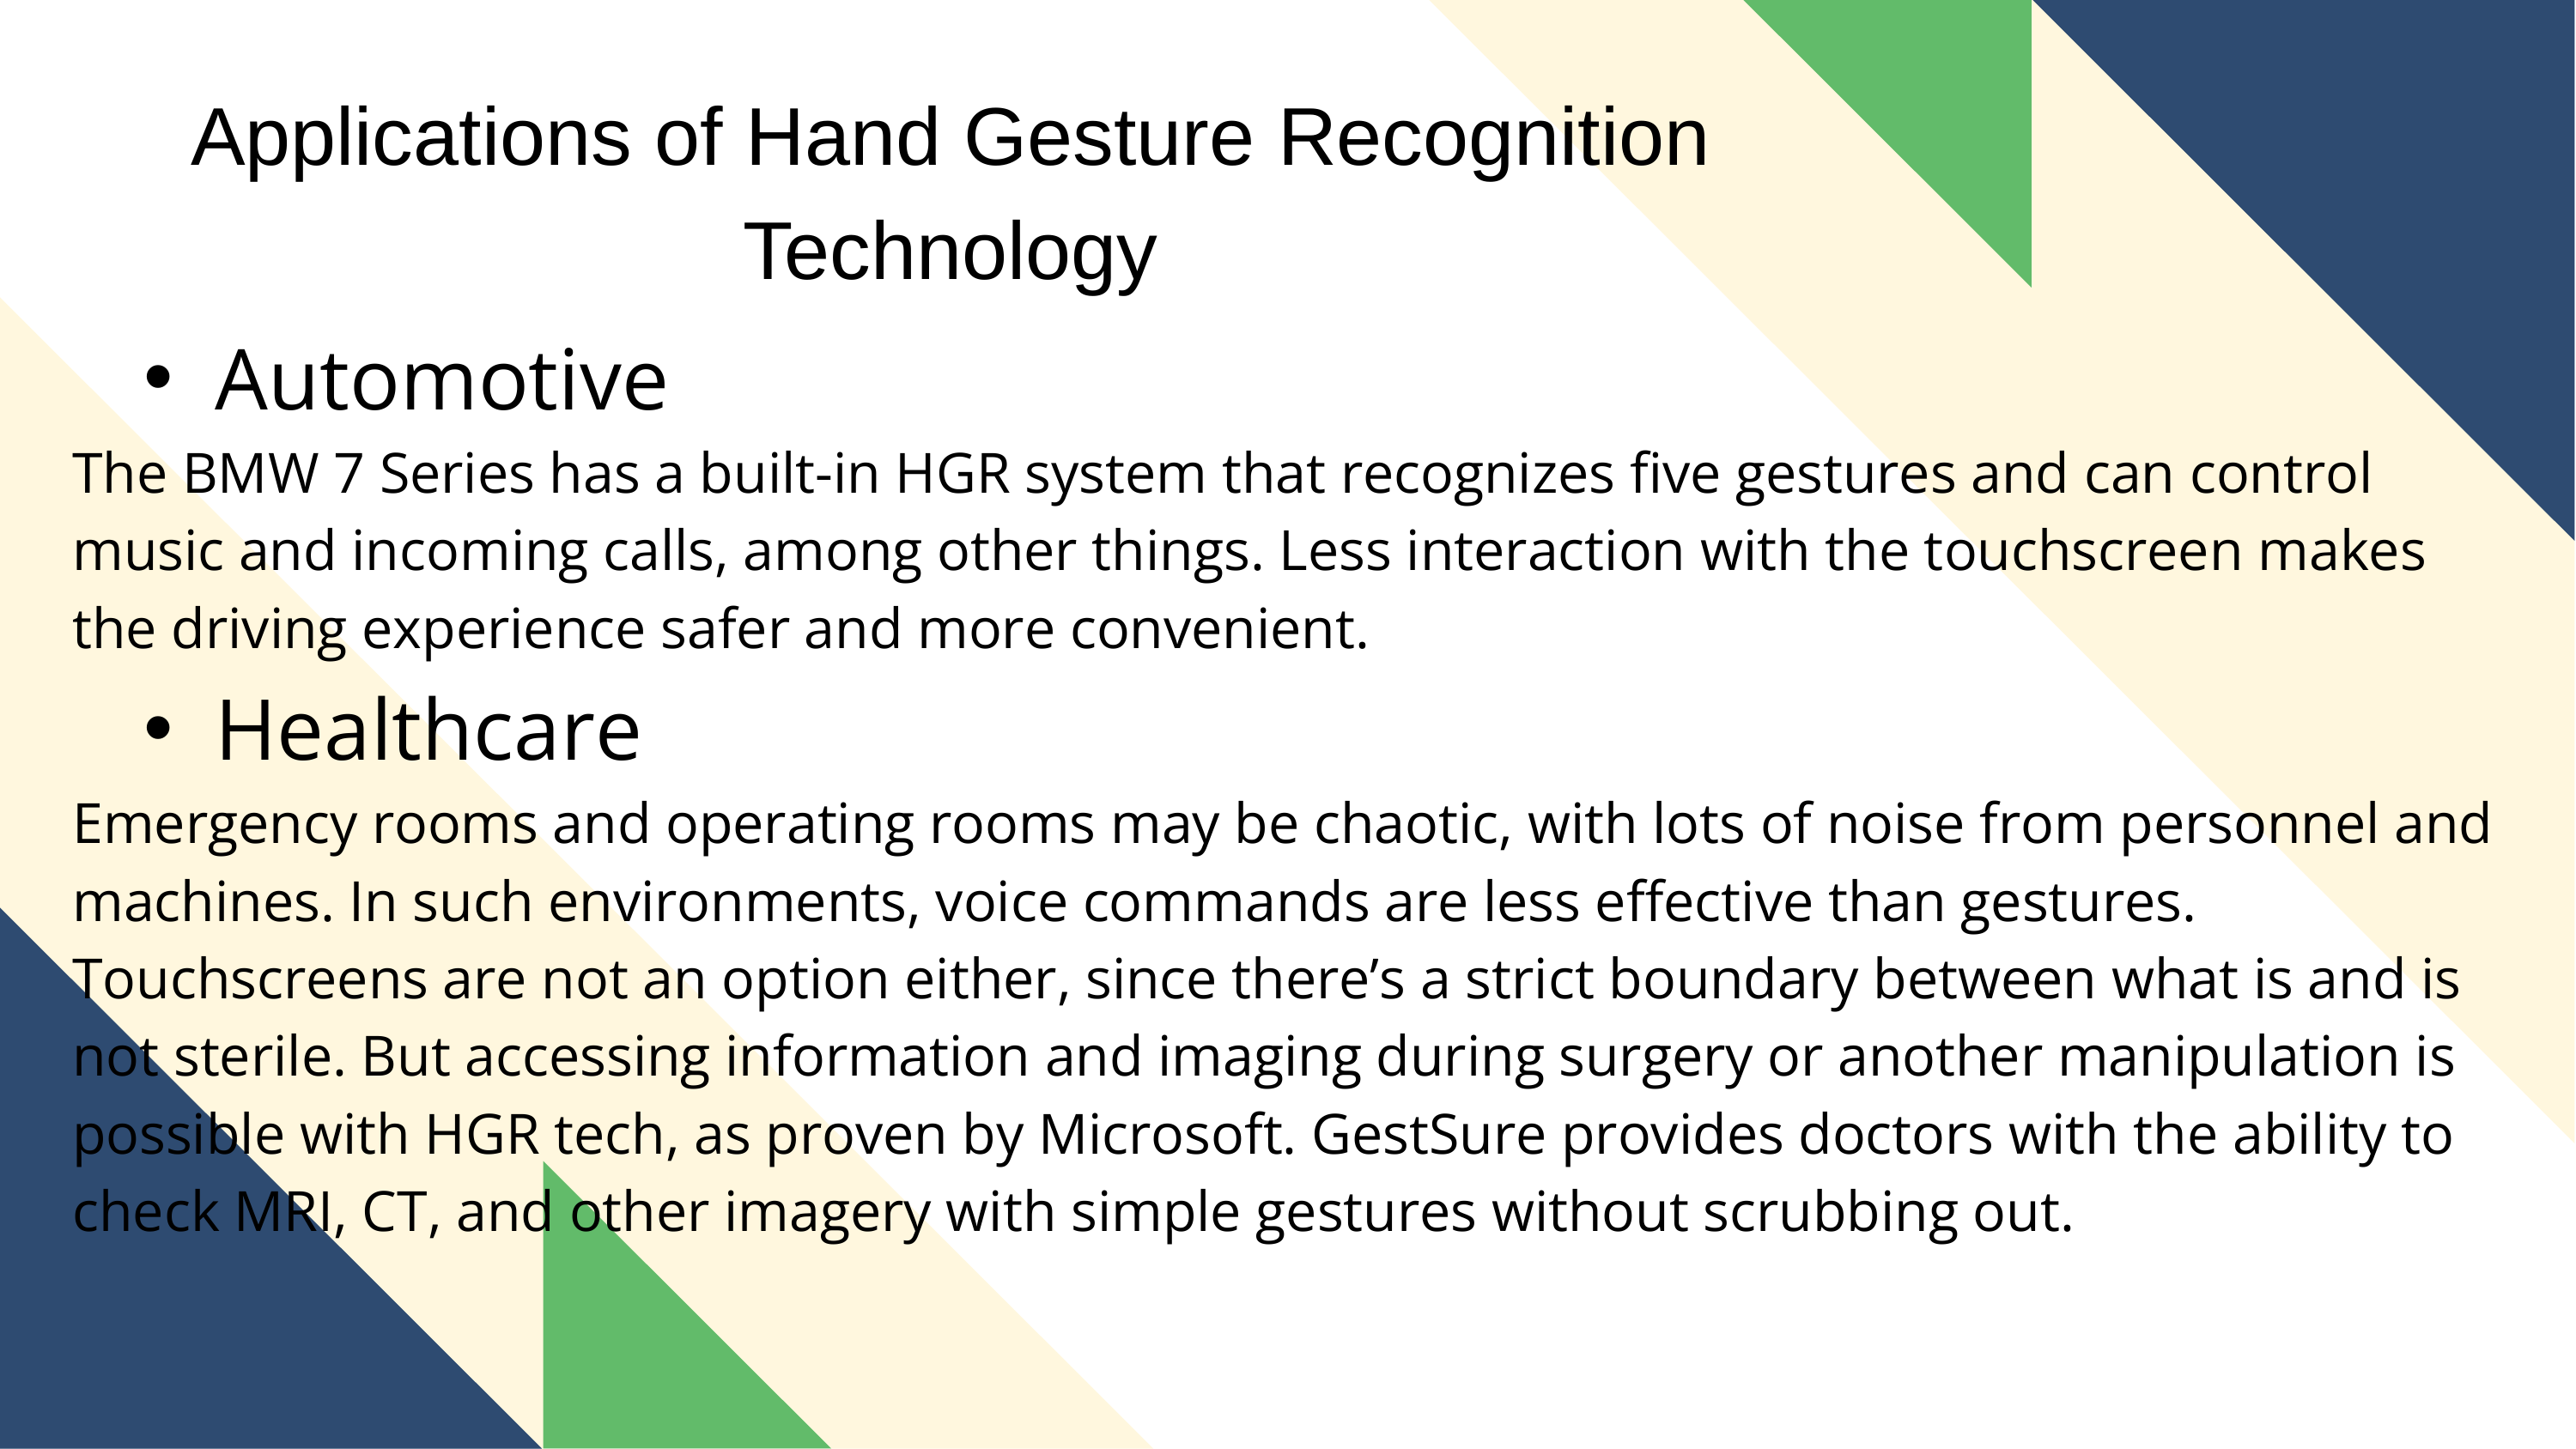

Applications of Hand Gesture Recognition Technology

Automotive
The BMW 7 Series has a built-in HGR system that recognizes five gestures and can control music and incoming calls, among other things. Less interaction with the touchscreen makes the driving experience safer and more convenient.
Healthcare
Emergency rooms and operating rooms may be chaotic, with lots of noise from personnel and machines. In such environments, voice commands are less effective than gestures. Touchscreens are not an option either, since there’s a strict boundary between what is and is not sterile. But accessing information and imaging during surgery or another manipulation is possible with HGR tech, as proven by Microsoft. GestSure provides doctors with the ability to check MRI, CT, and other imagery with simple gestures without scrubbing out.